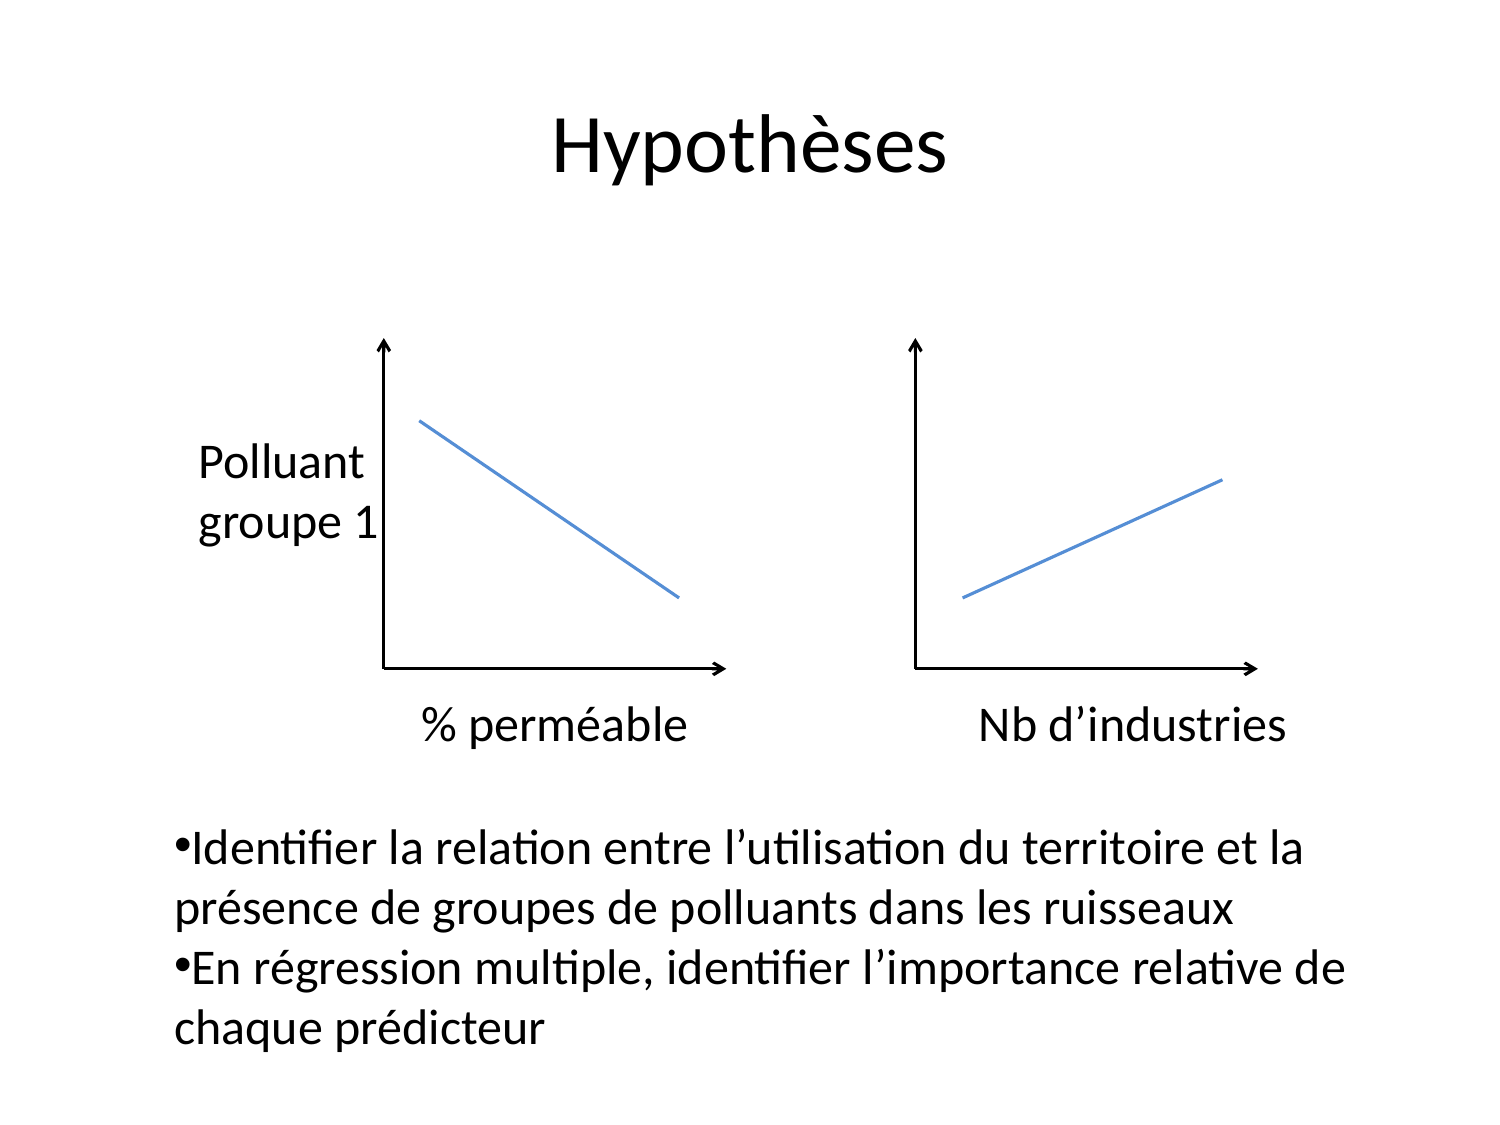

# Hypothèses
Polluant
groupe 1
% perméable
Nb d’industries
Identifier la relation entre l’utilisation du territoire et la présence de groupes de polluants dans les ruisseaux
En régression multiple, identifier l’importance relative de chaque prédicteur